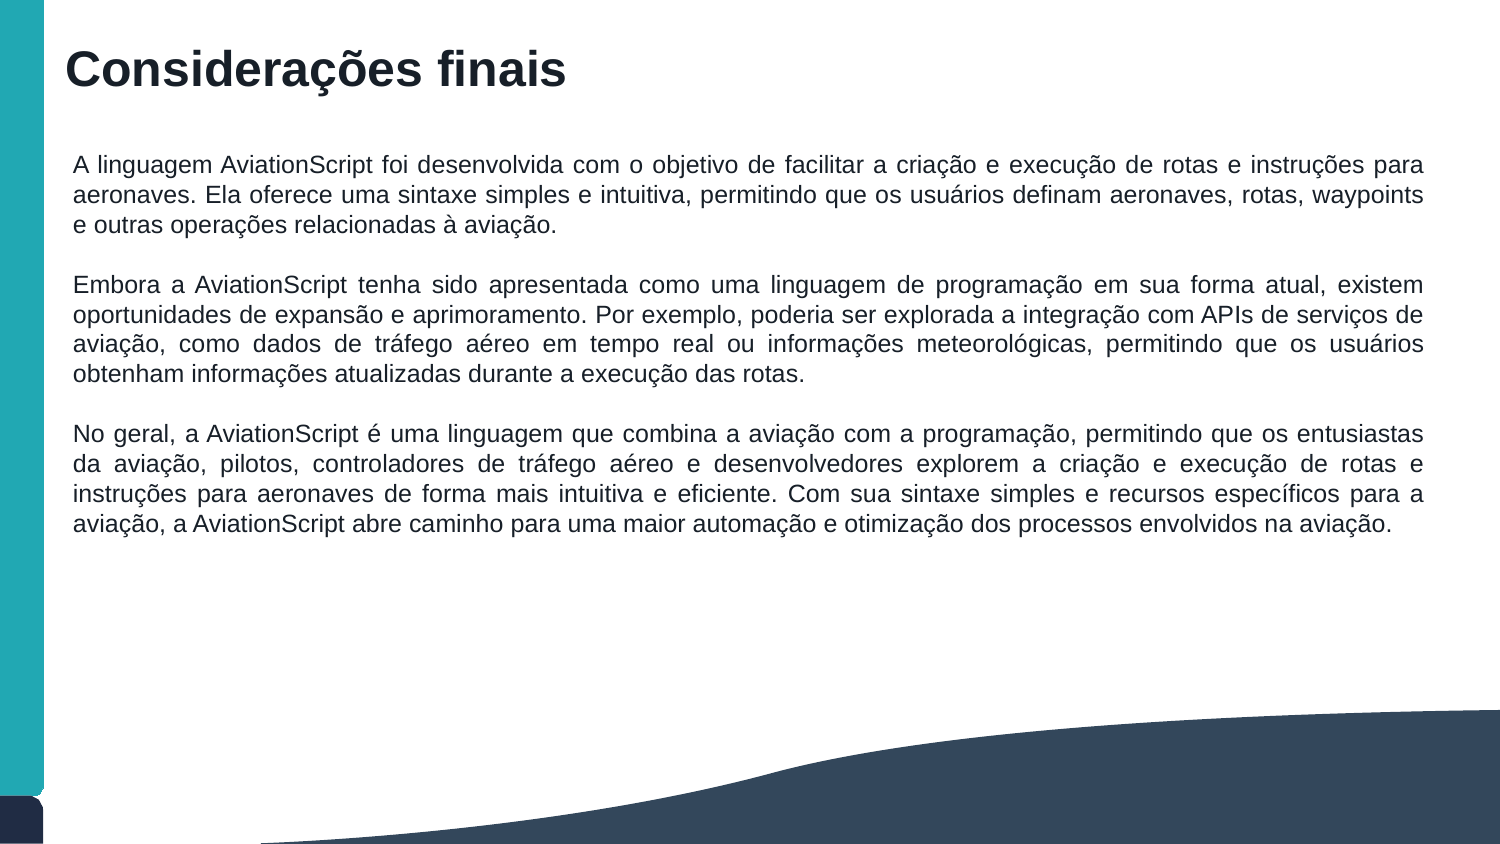

Considerações finais
A linguagem AviationScript foi desenvolvida com o objetivo de facilitar a criação e execução de rotas e instruções para aeronaves. Ela oferece uma sintaxe simples e intuitiva, permitindo que os usuários definam aeronaves, rotas, waypoints e outras operações relacionadas à aviação.

Embora a AviationScript tenha sido apresentada como uma linguagem de programação em sua forma atual, existem oportunidades de expansão e aprimoramento. Por exemplo, poderia ser explorada a integração com APIs de serviços de aviação, como dados de tráfego aéreo em tempo real ou informações meteorológicas, permitindo que os usuários obtenham informações atualizadas durante a execução das rotas.

No geral, a AviationScript é uma linguagem que combina a aviação com a programação, permitindo que os entusiastas da aviação, pilotos, controladores de tráfego aéreo e desenvolvedores explorem a criação e execução de rotas e instruções para aeronaves de forma mais intuitiva e eficiente. Com sua sintaxe simples e recursos específicos para a aviação, a AviationScript abre caminho para uma maior automação e otimização dos processos envolvidos na aviação.